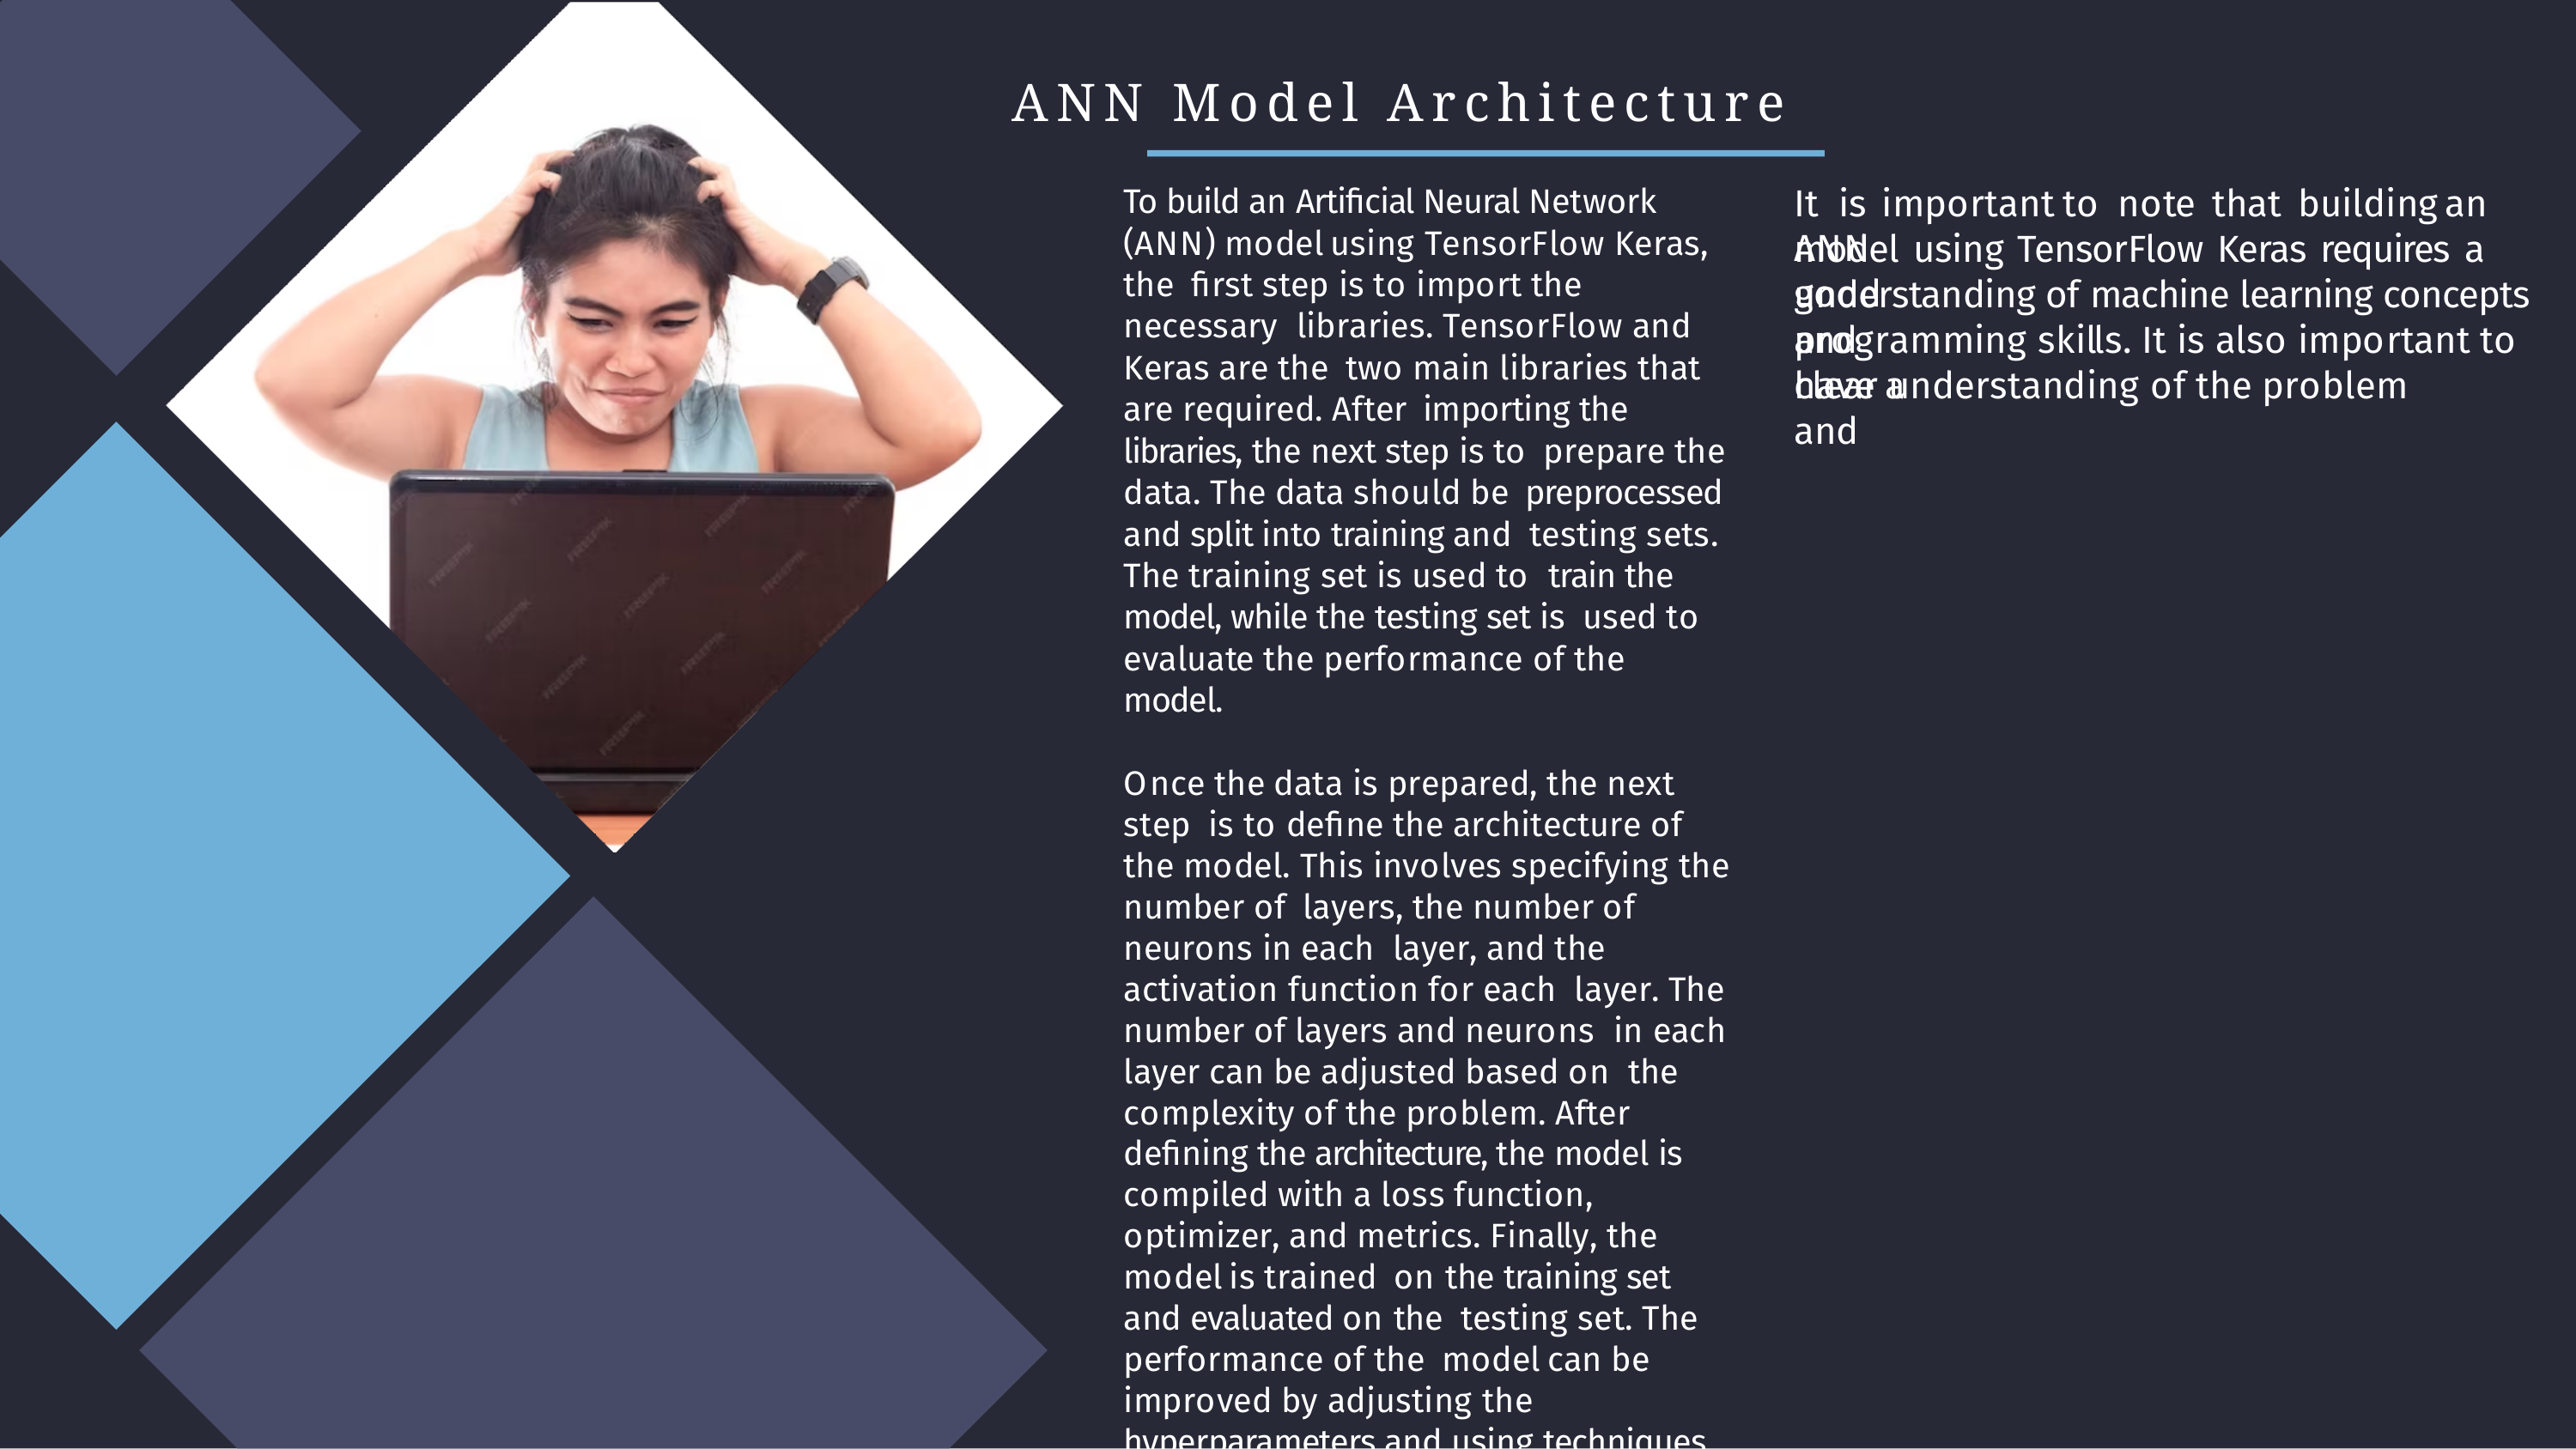

# ANN Model Architecture

It	is	important	to	note	that	building	an	ANN
To build an Artiﬁcial Neural Network  (ANN) model using TensorFlow Keras, the  ﬁrst step is to import the necessary  libraries. TensorFlow and Keras are the  two main libraries that are required. After  importing the libraries, the next step is to  prepare the data. The data should be  preprocessed and split into training and  testing sets. The training set is used to  train the model, while the testing set is  used to evaluate the performance of the  model.
model using TensorFlow Keras requires a good
understanding of machine learning concepts and
programming skills. It is also important to have a
clear understanding of the problem and
Once the data is prepared, the next step  is to deﬁne the architecture of the model.  This involves specifying the number of  layers, the number of neurons in each  layer, and the activation function for each  layer. The number of layers and neurons  in each layer can be adjusted based on  the complexity of the problem. After  deﬁning the architecture, the model is  compiled with a loss function, optimizer,  and metrics. Finally, the model is trained  on the training set and evaluated on the  testing set. The performance of the  model can be improved by adjusting the  hyperparameters and using techniques  such as regularization and dropout.